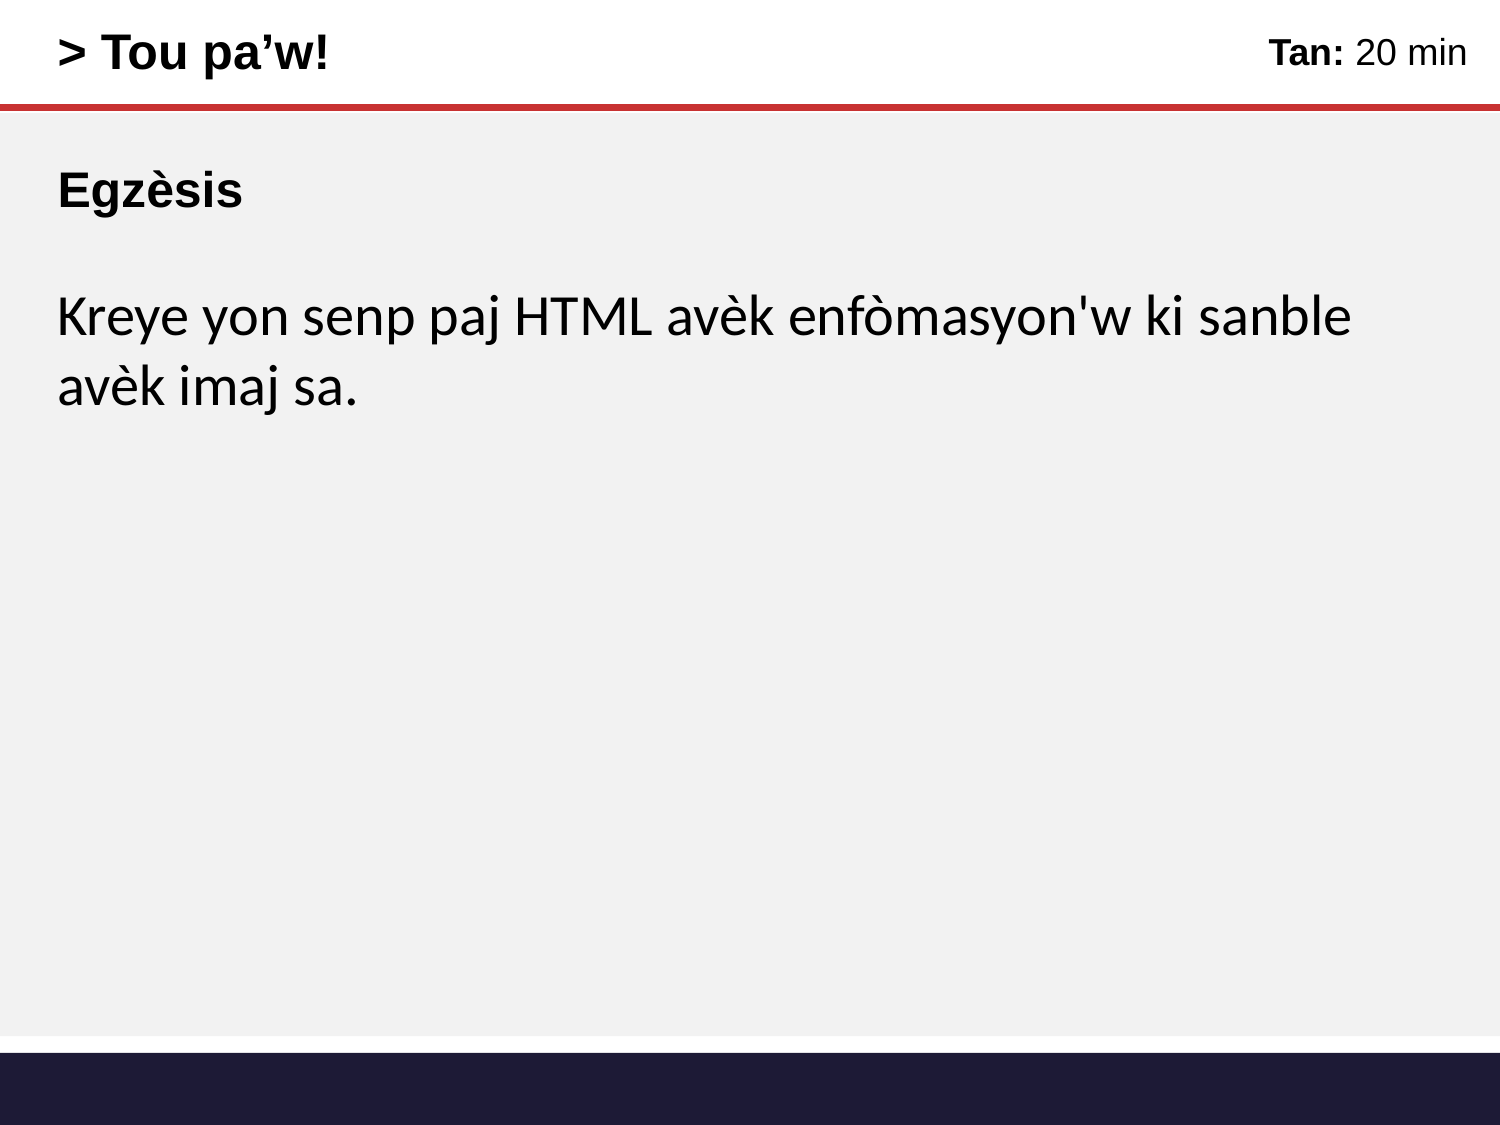

# > Tou pa’w!
Tan: 20 min

Egzèsis

Kreye yon senp paj HTML avèk enfòmasyon'w ki sanble avèk imaj sa.